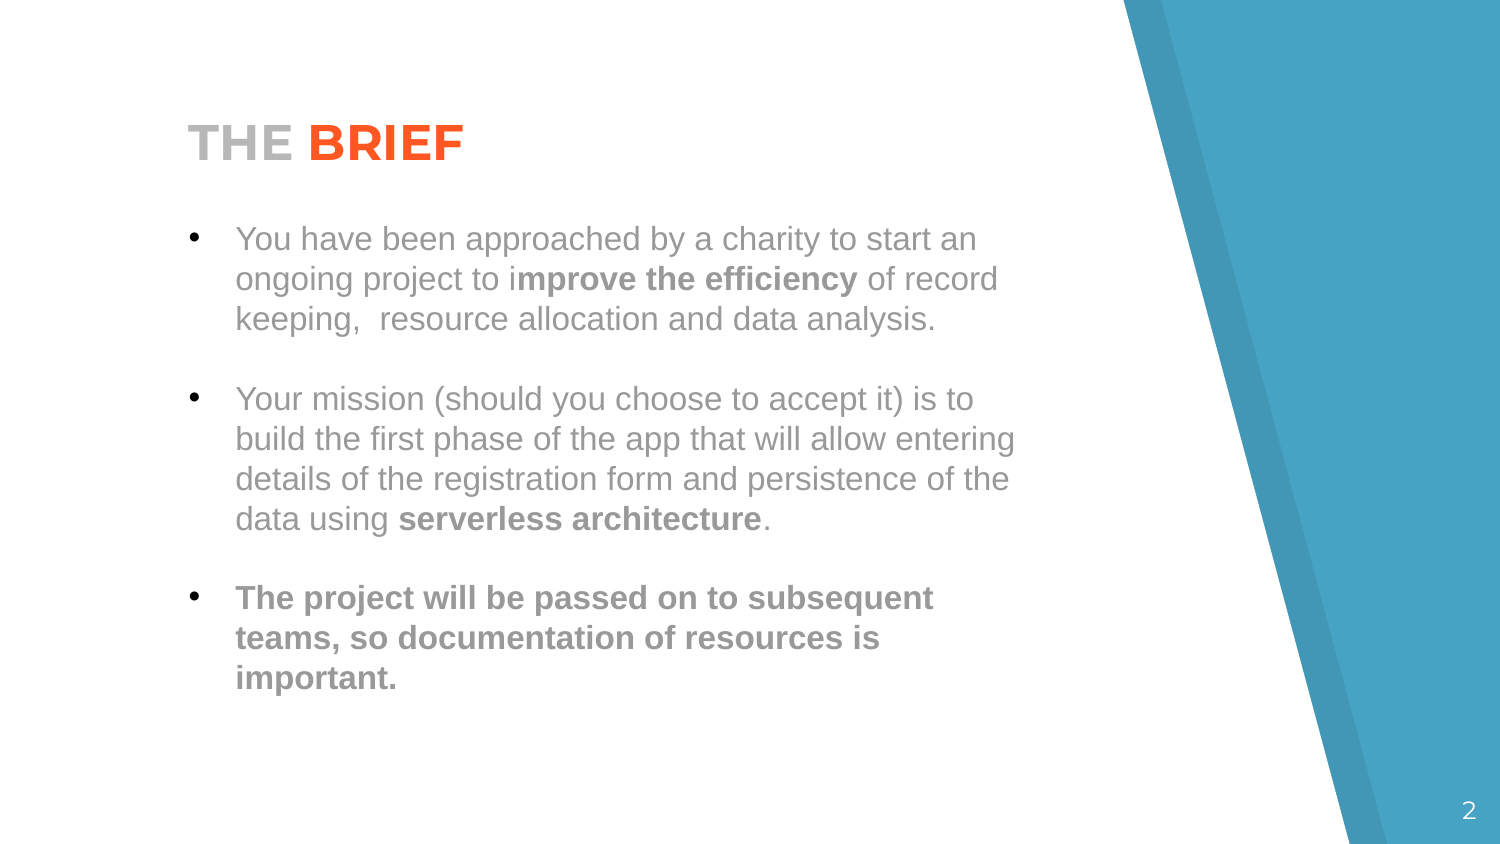

THE BRIEF
You have been approached by a charity to start an ongoing project to improve the efficiency of record keeping,  resource allocation and data analysis.

Your mission (should you choose to accept it) is to build the first phase of the app that will allow entering details of the registration form and persistence of the data using serverless architecture.

The project will be passed on to subsequent teams, so documentation of resources is important.

2